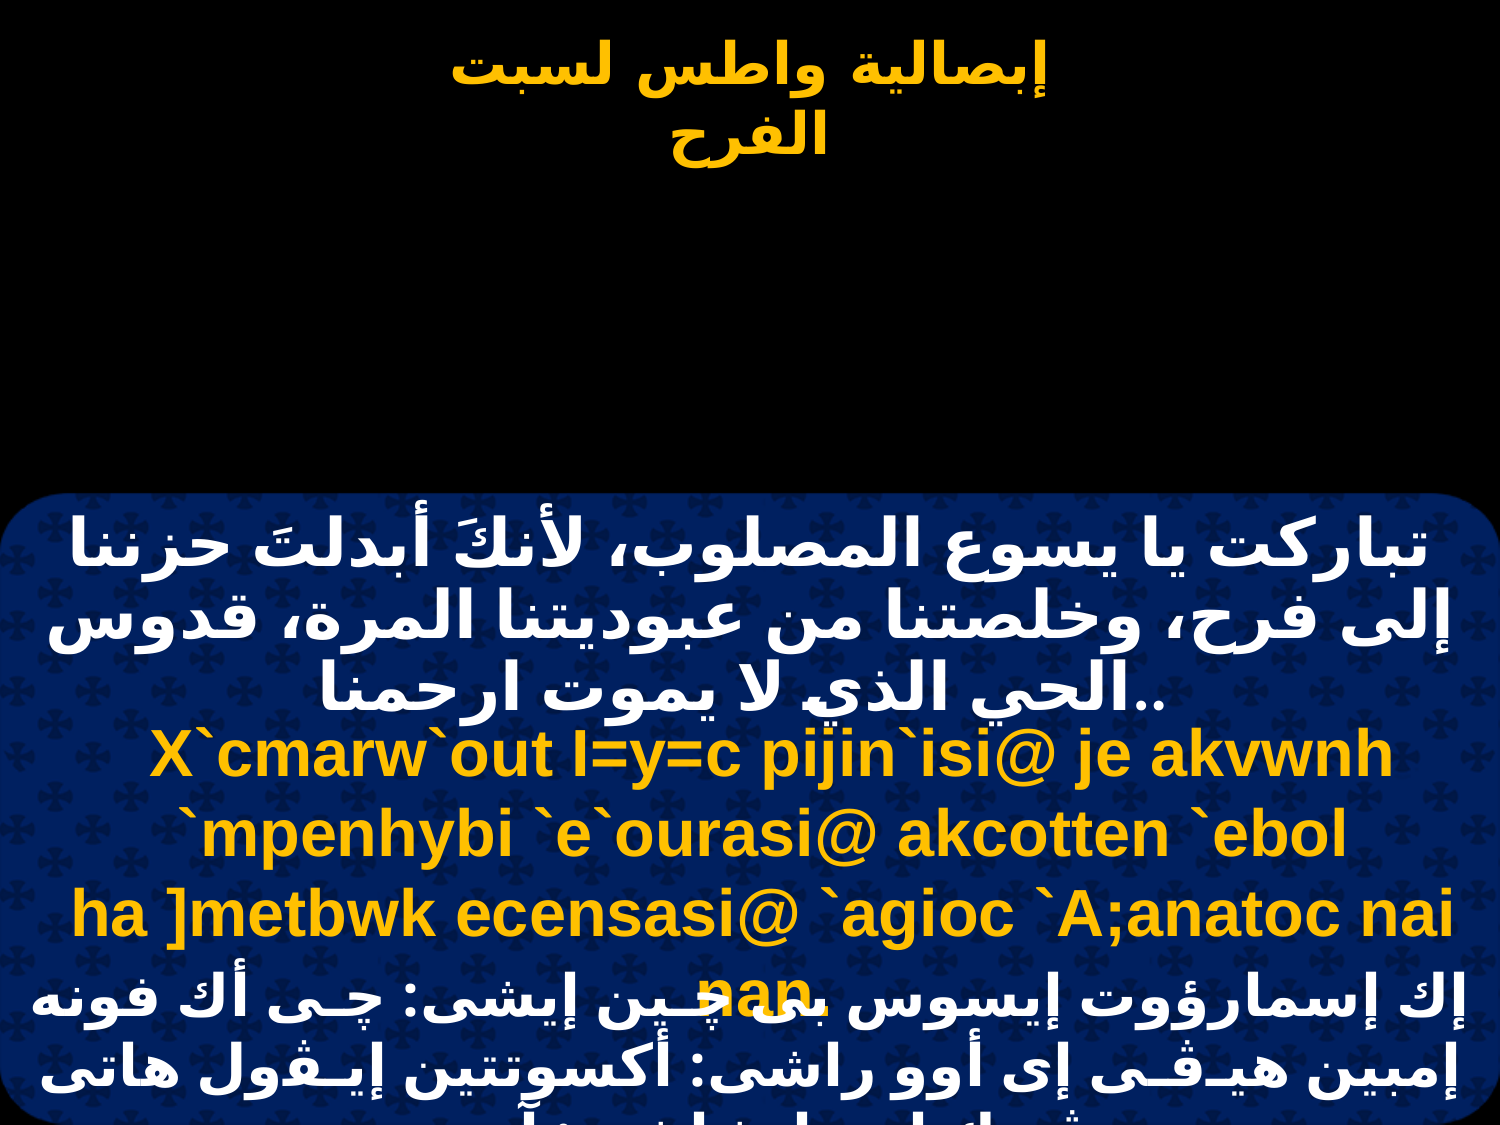

تباركت يا يسوع المصلوب، لأنكَ أبدلتَ حزننا إلى فرح، وخلصتنا من عبوديتنا المرة، قدوس الحي الذي لا يموت ارحمنا..

 X`cmarw`out I=y=c pijin`isi@ je akvwnh `mpenhybi `e`ourasi@ akcotten `ebol ha ]metbwk ecensasi@ `agioc `A;anatoc nai nan.

إك إسمارؤوت إيسوس بى ﭼـين إيشى: ﭼـى أك فونه إمبين هيـﭬـى إى أوو راشى: أكسوتتين إيـﭭول هاتى ميت ﭬـوك إس إنشاشى: آجيوس ...